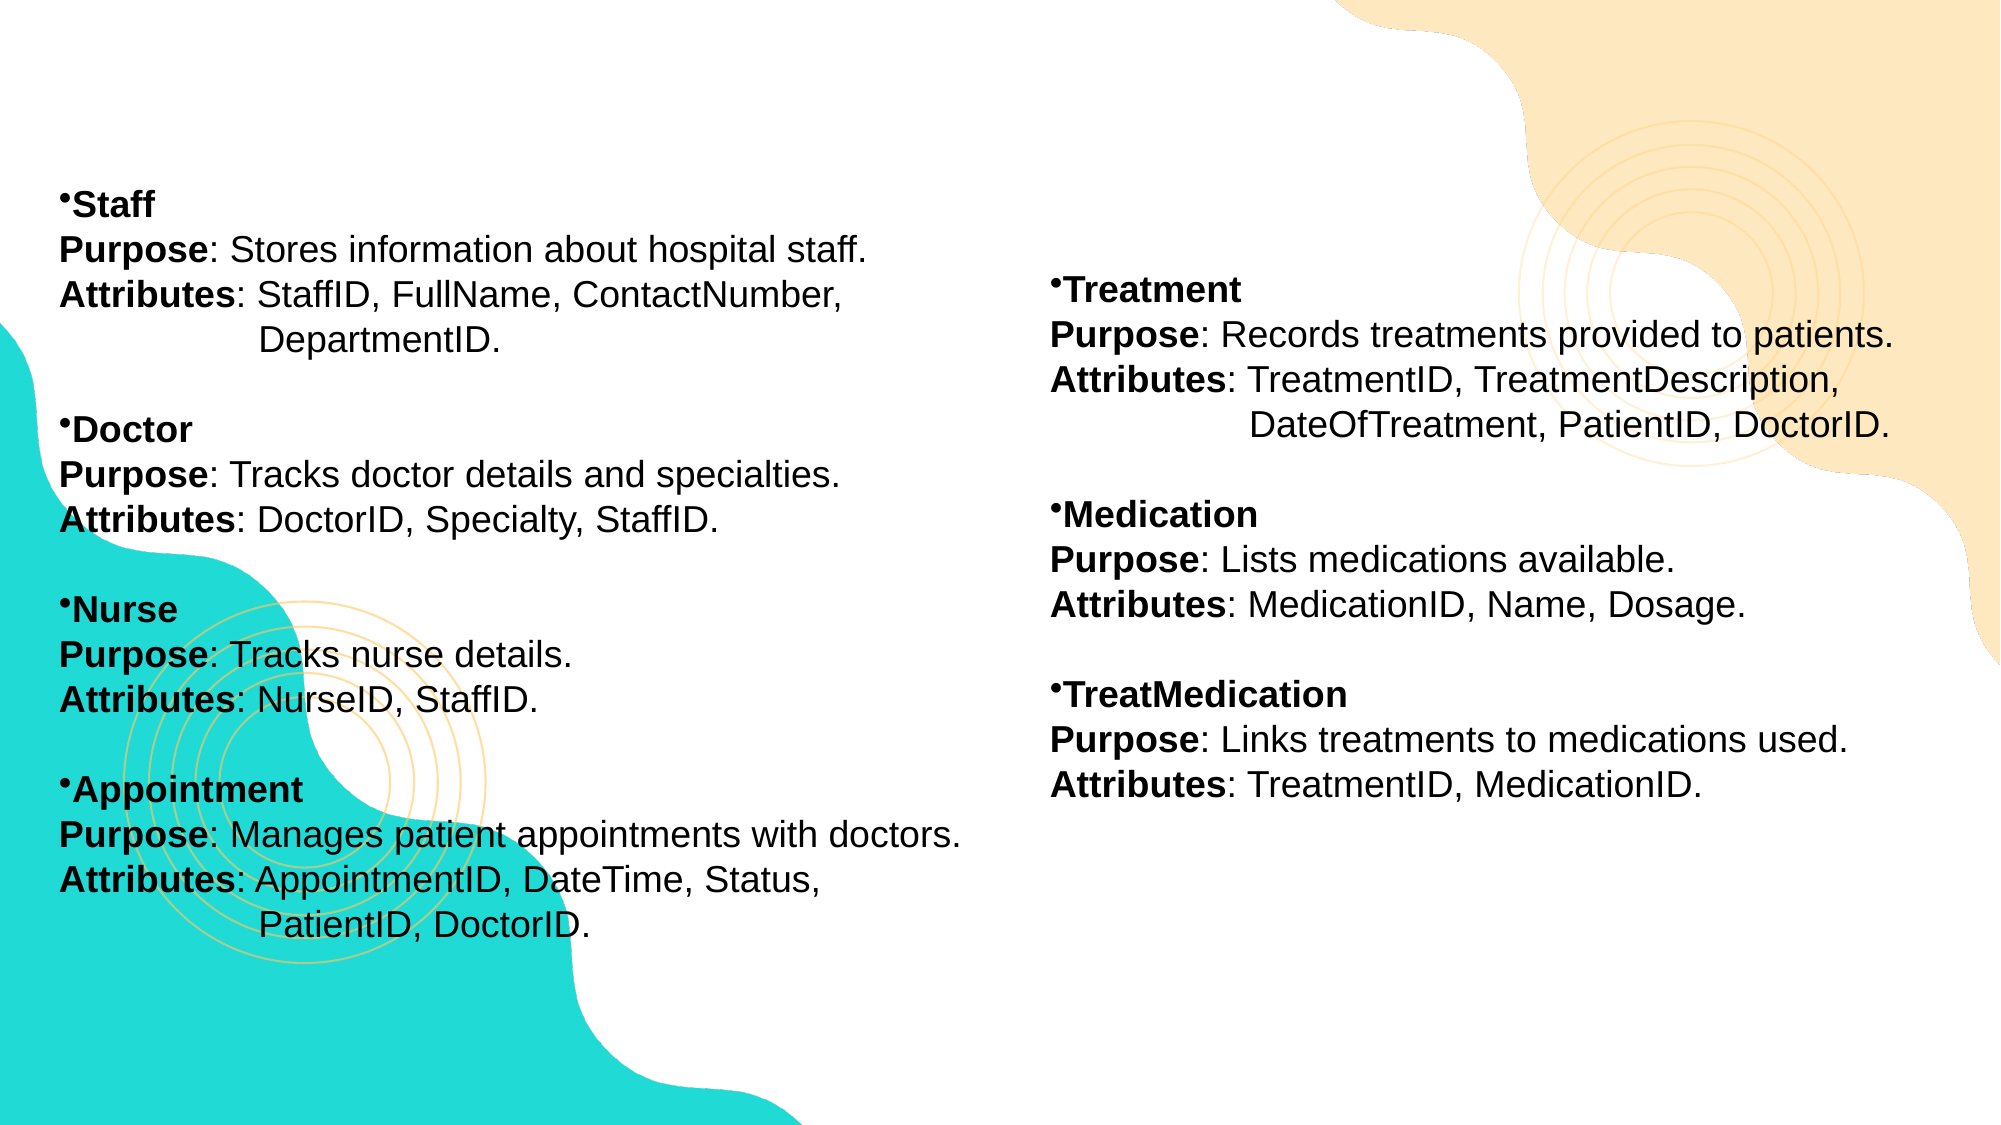

Staff
Purpose: Stores information about hospital staff.
Attributes: StaffID, FullName, ContactNumber,
                   DepartmentID.

Doctor
Purpose: Tracks doctor details and specialties.
Attributes: DoctorID, Specialty, StaffID.

Nurse
Purpose: Tracks nurse details.
Attributes: NurseID, StaffID.

Appointment
Purpose: Manages patient appointments with doctors.
Attributes: AppointmentID, DateTime, Status,
                   PatientID, DoctorID.
Treatment
Purpose: Records treatments provided to patients.
Attributes: TreatmentID, TreatmentDescription,
                   DateOfTreatment, PatientID, DoctorID.

Medication
Purpose: Lists medications available.
Attributes: MedicationID, Name, Dosage.

TreatMedication
Purpose: Links treatments to medications used.
Attributes: TreatmentID, MedicationID.